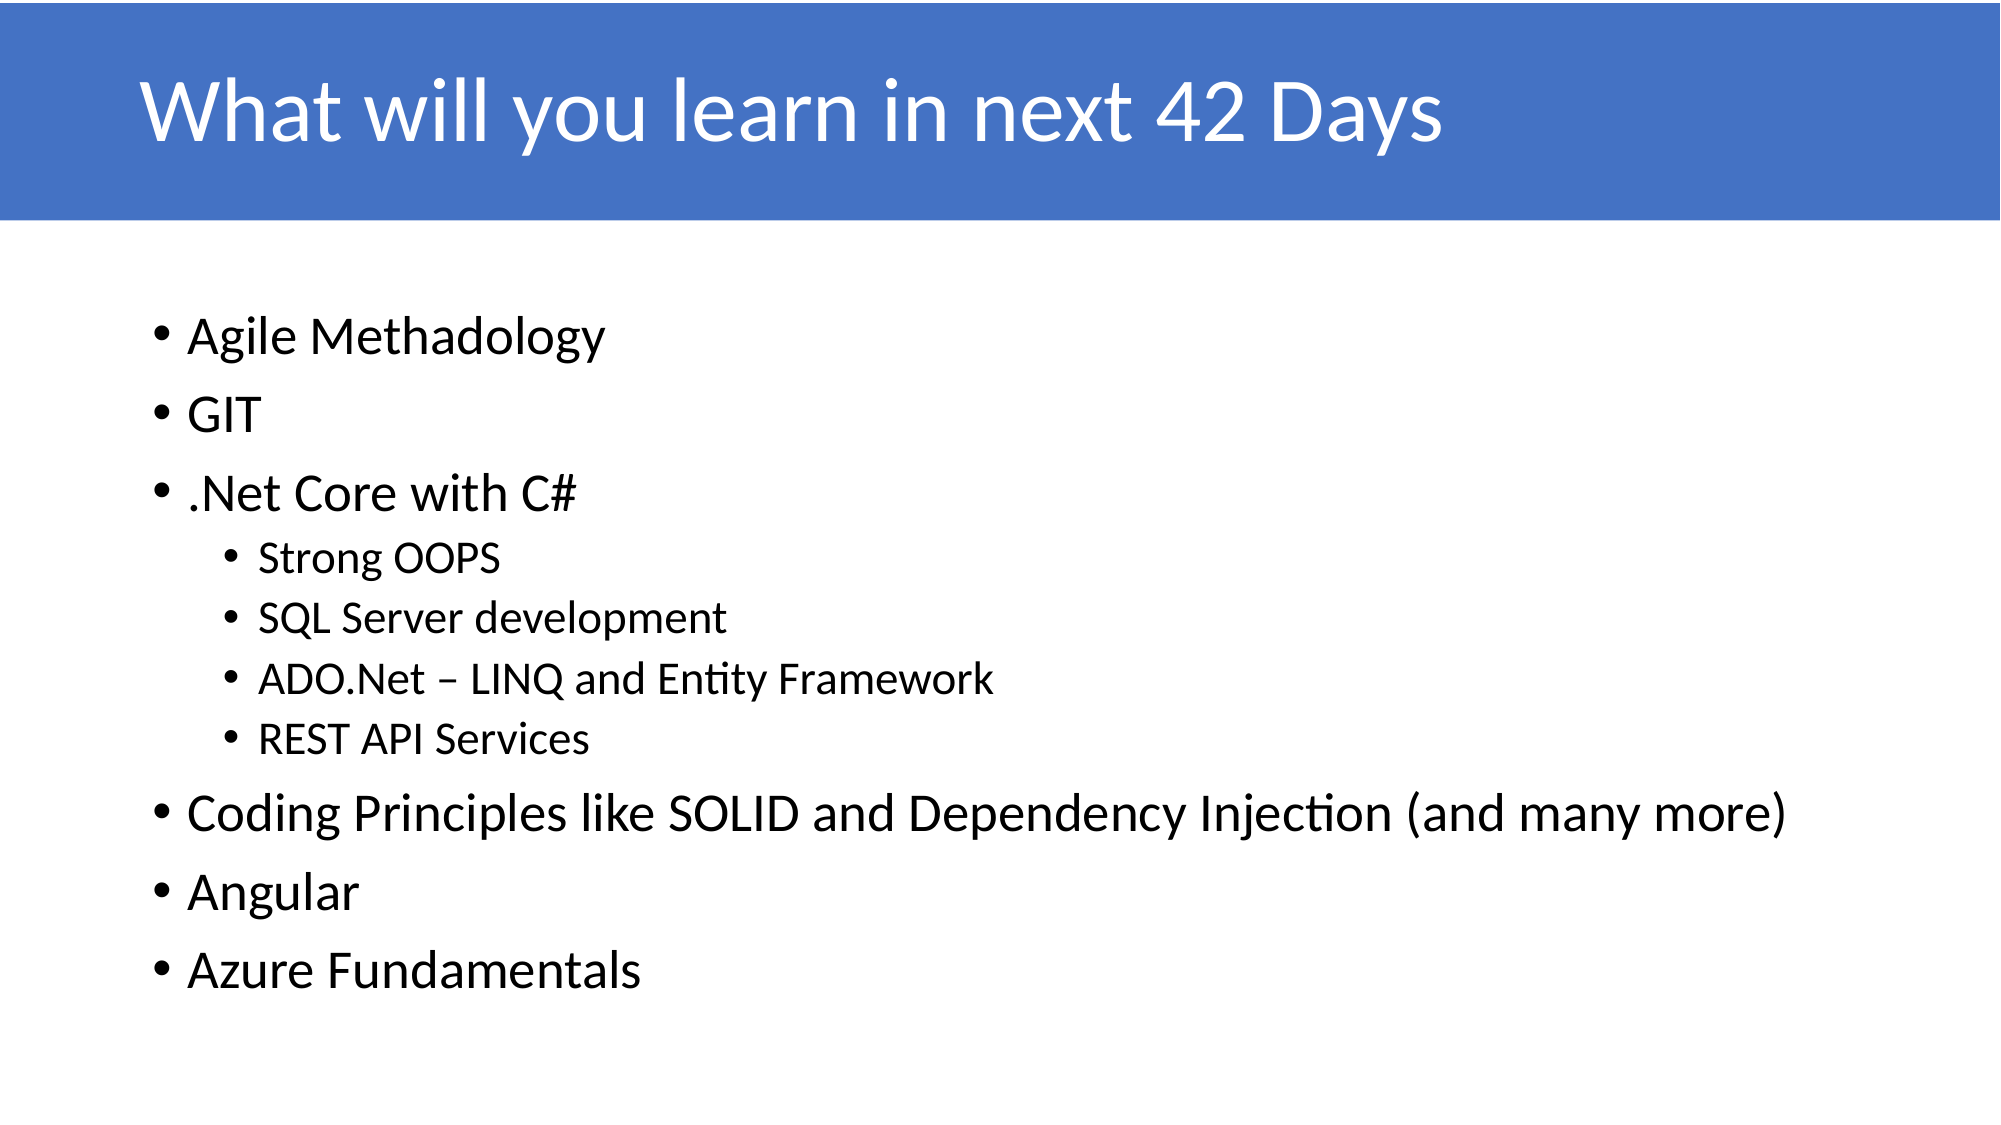

# What will you learn in next 42 Days
Agile Methadology
GIT
.Net Core with C#
Strong OOPS
SQL Server development
ADO.Net – LINQ and Entity Framework
REST API Services
Coding Principles like SOLID and Dependency Injection (and many more)
Angular
Azure Fundamentals